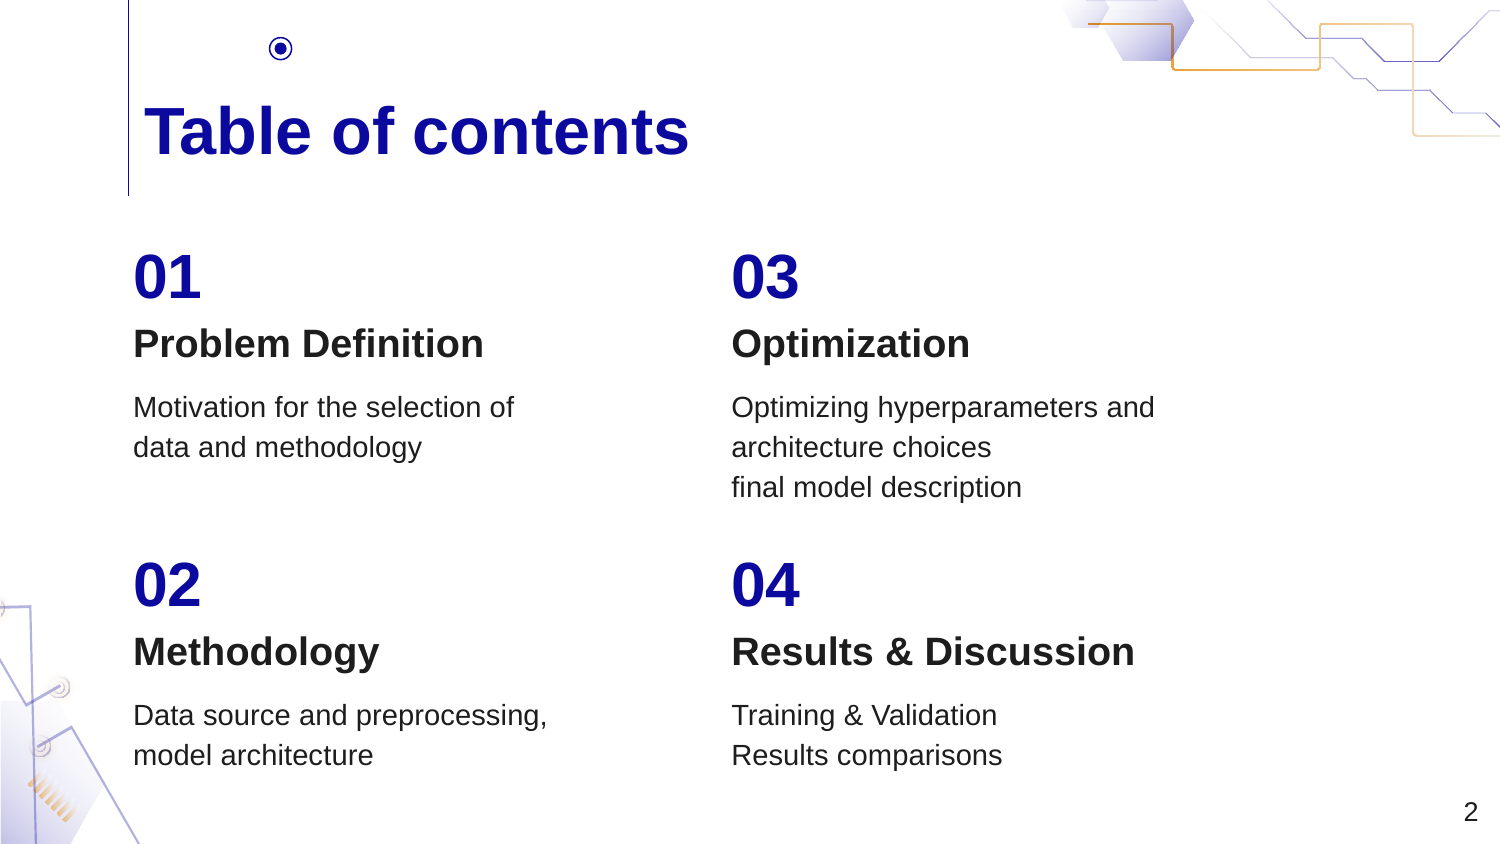

# Table of contents
01
03
Problem Definition
Optimization
Motivation for the selection of data and methodology
Optimizing hyperparameters and architecture choices
final model description
02
04
Methodology
Results & Discussion
Data source and preprocessing, model architecture

Training & Validation
Results comparisons
2